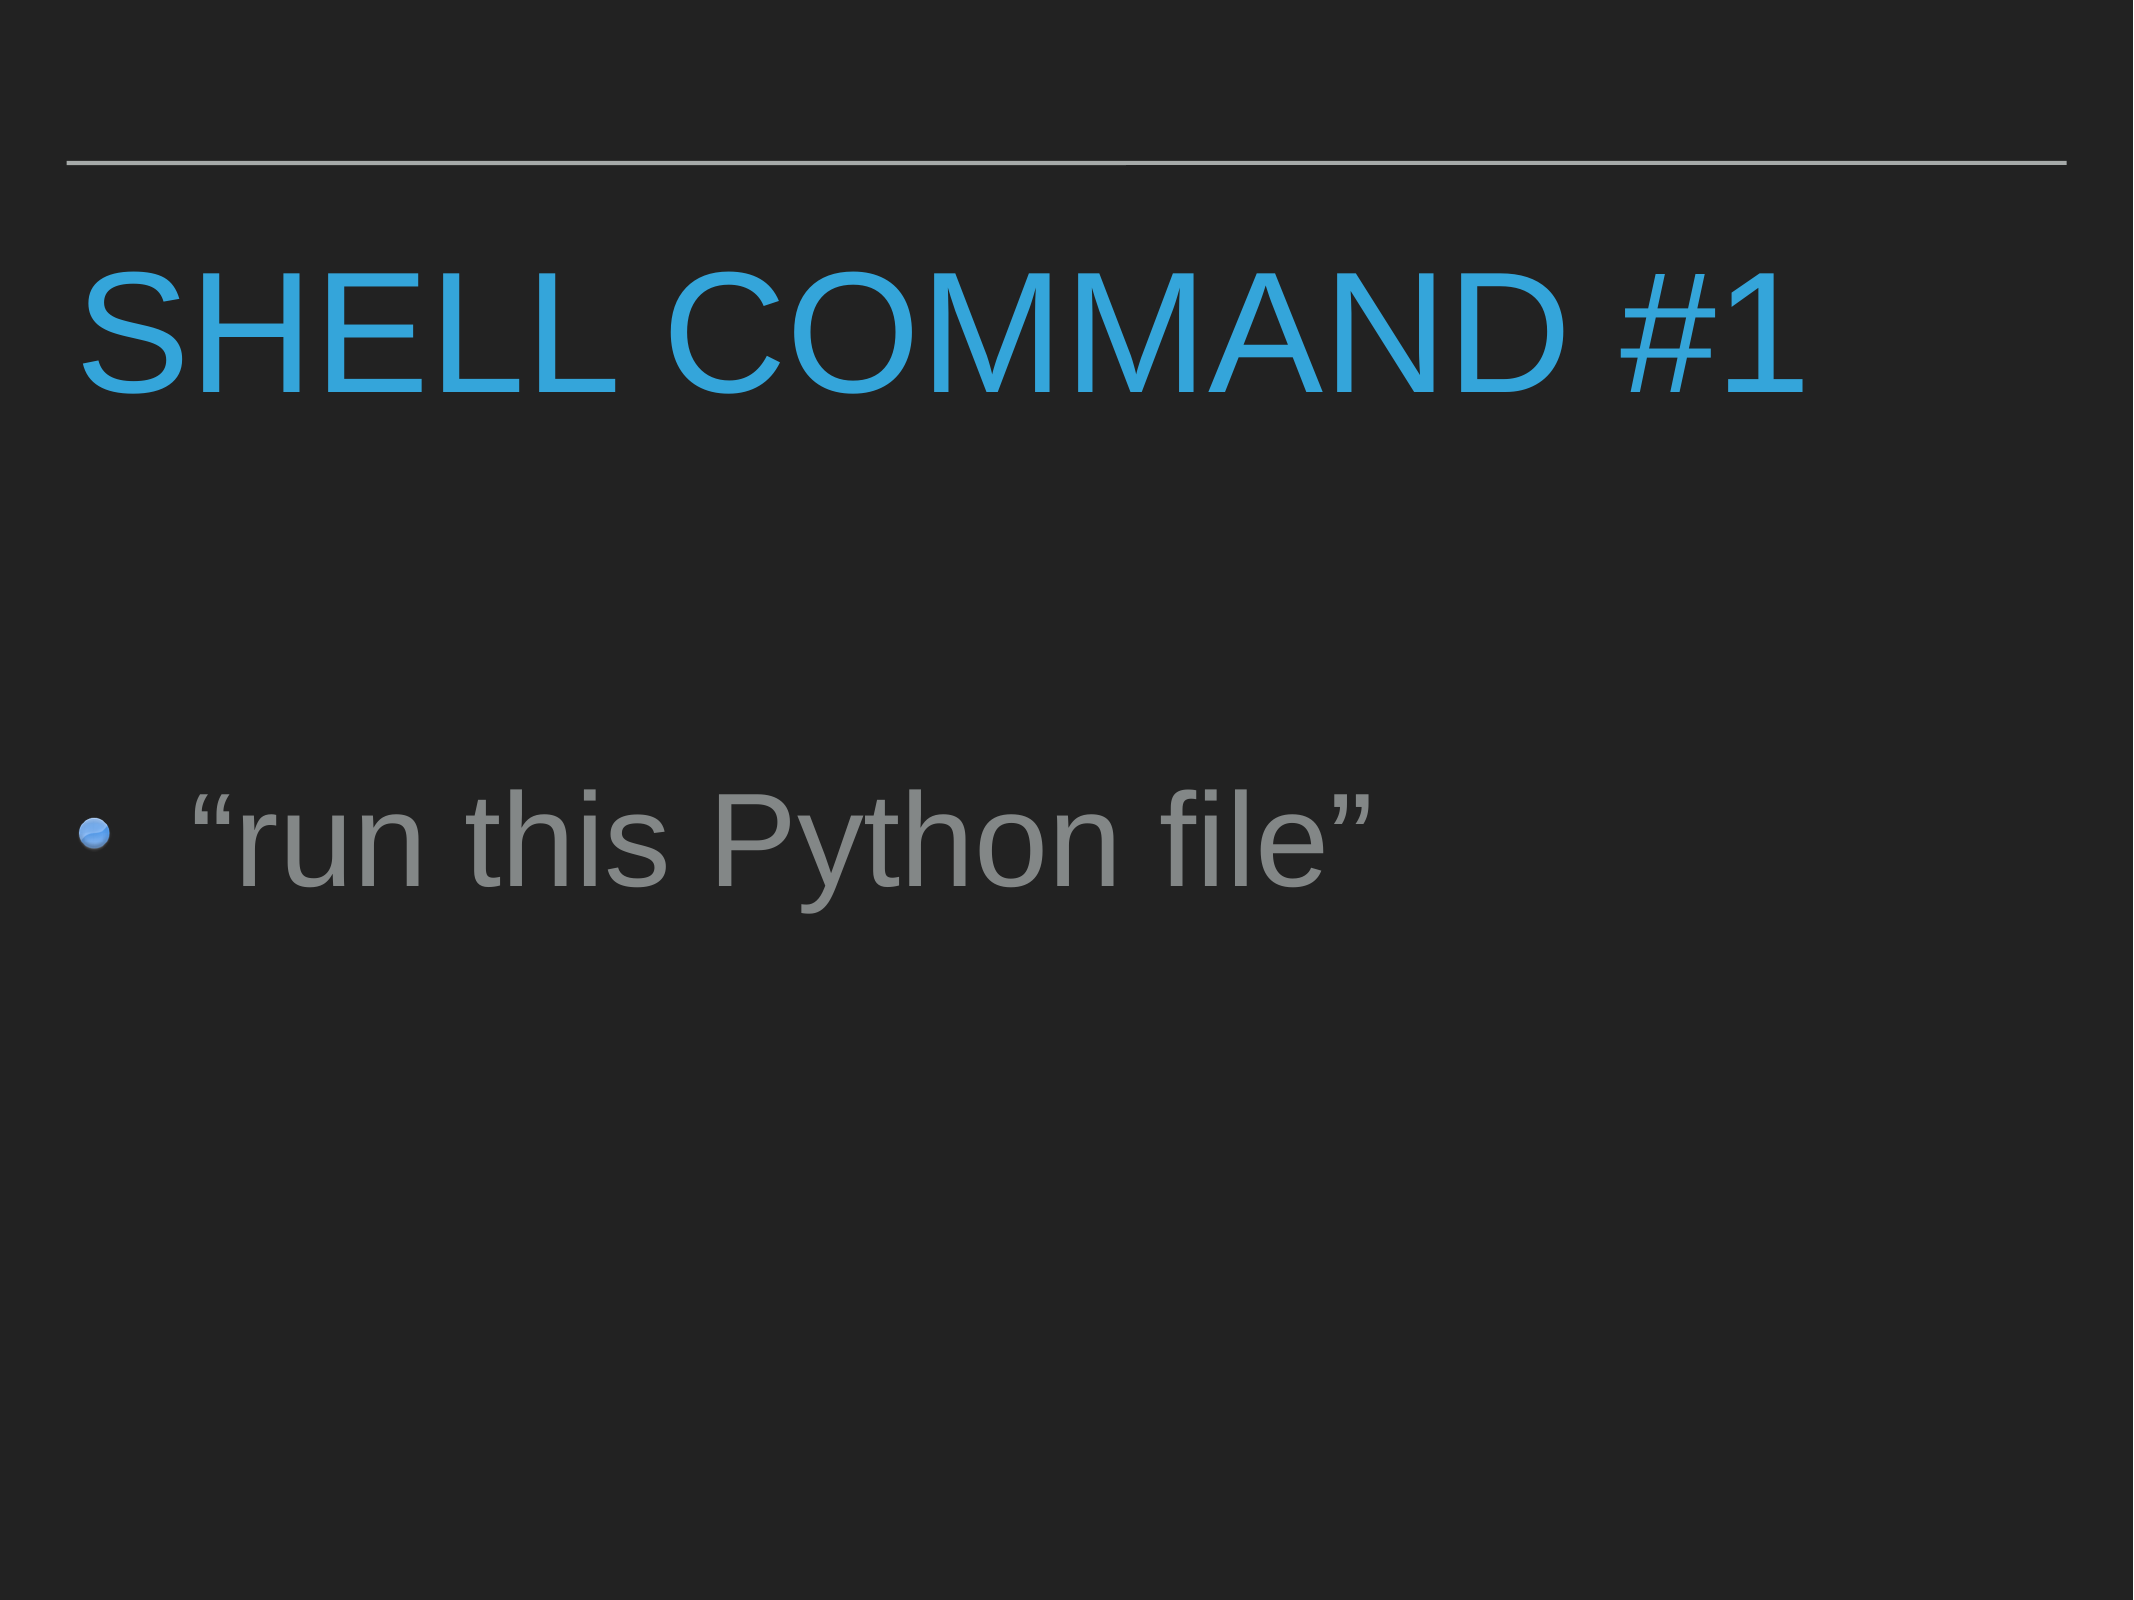

# Shell command #1
“run this Python file”